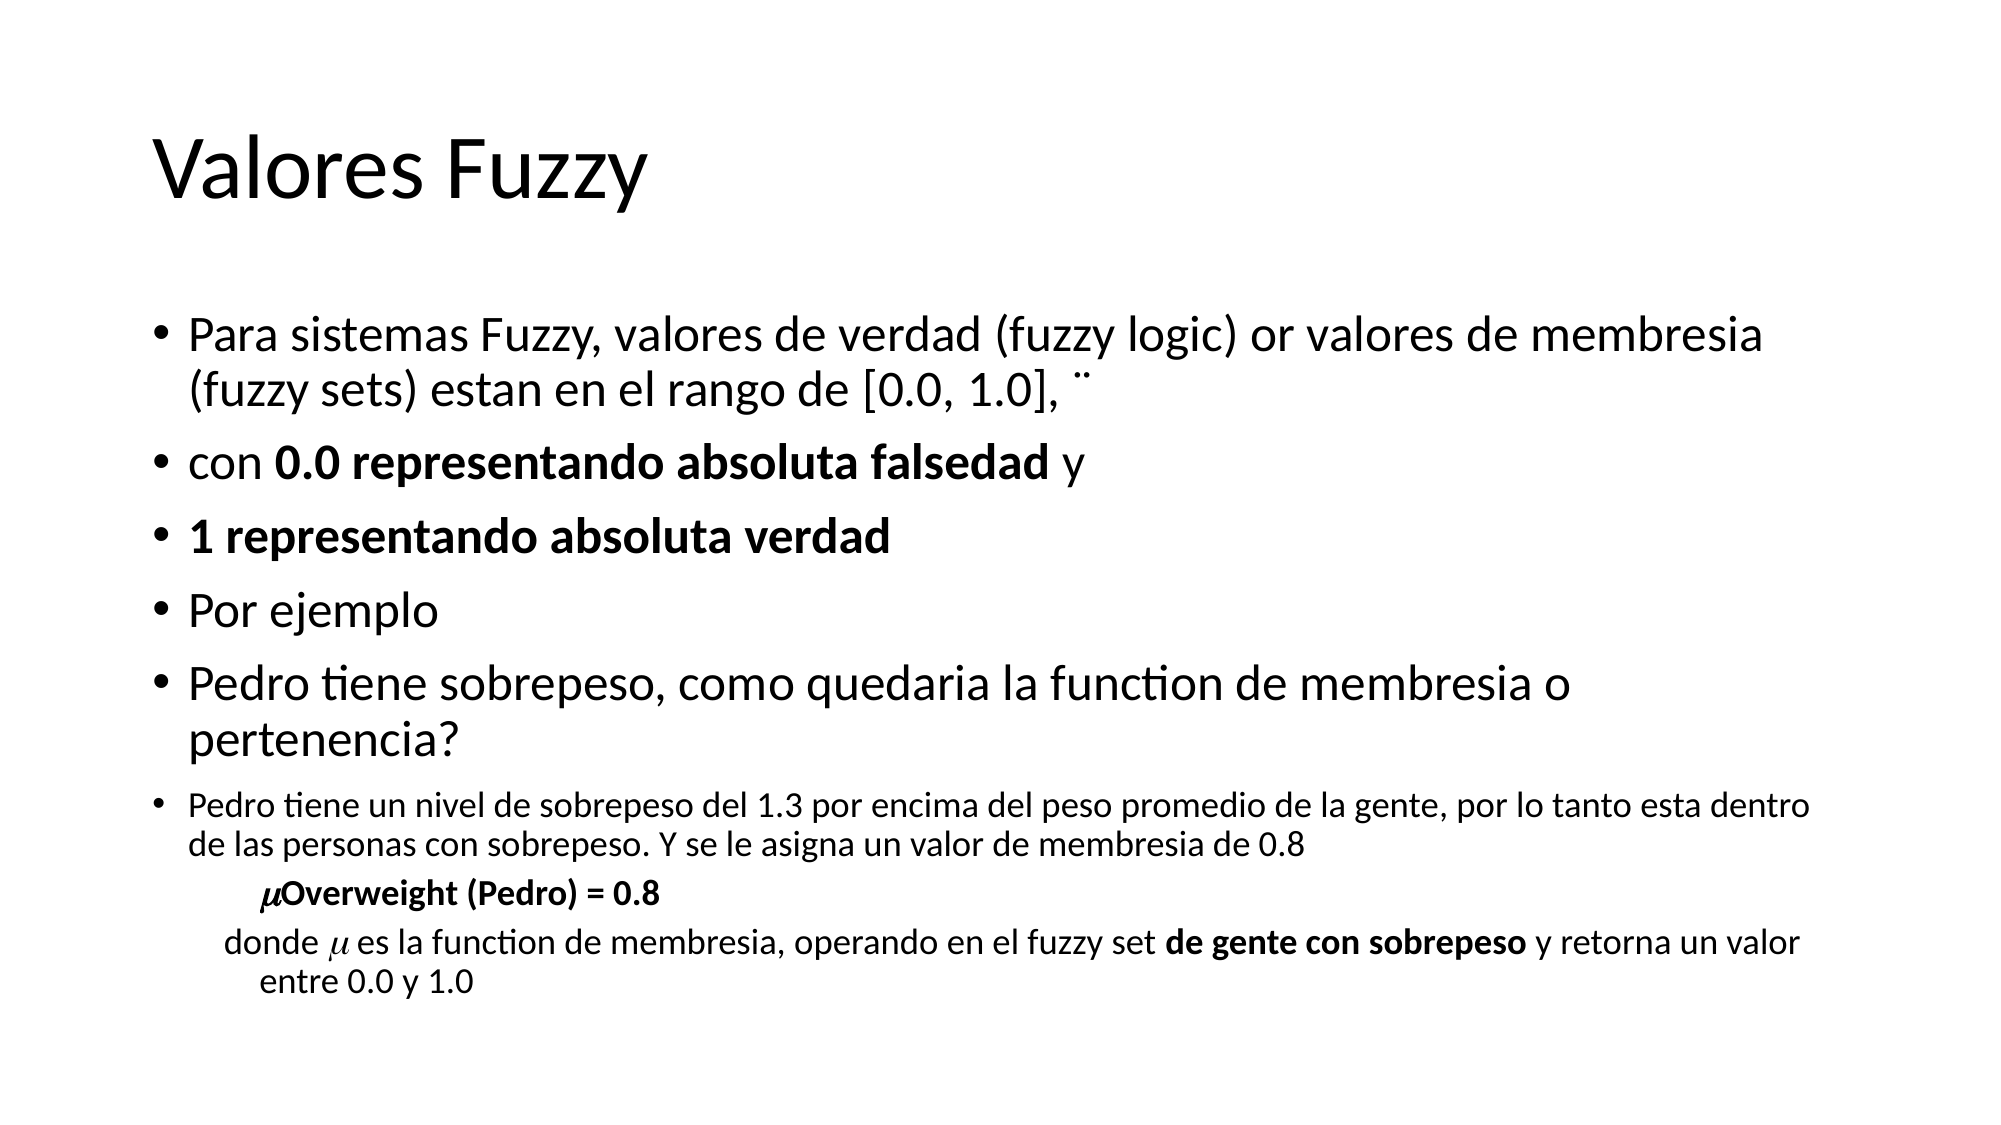

# Valores Fuzzy
Para sistemas Fuzzy, valores de verdad (fuzzy logic) or valores de membresia (fuzzy sets) estan en el rango de [0.0, 1.0], ¨
con 0.0 representando absoluta falsedad y
1 representando absoluta verdad
Por ejemplo
Pedro tiene sobrepeso, como quedaria la function de membresia o pertenencia?
Pedro tiene un nivel de sobrepeso del 1.3 por encima del peso promedio de la gente, por lo tanto esta dentro de las personas con sobrepeso. Y se le asigna un valor de membresia de 0.8
	μOverweight (Pedro) = 0.8
donde μ es la function de membresia, operando en el fuzzy set de gente con sobrepeso y retorna un valor entre 0.0 y 1.0